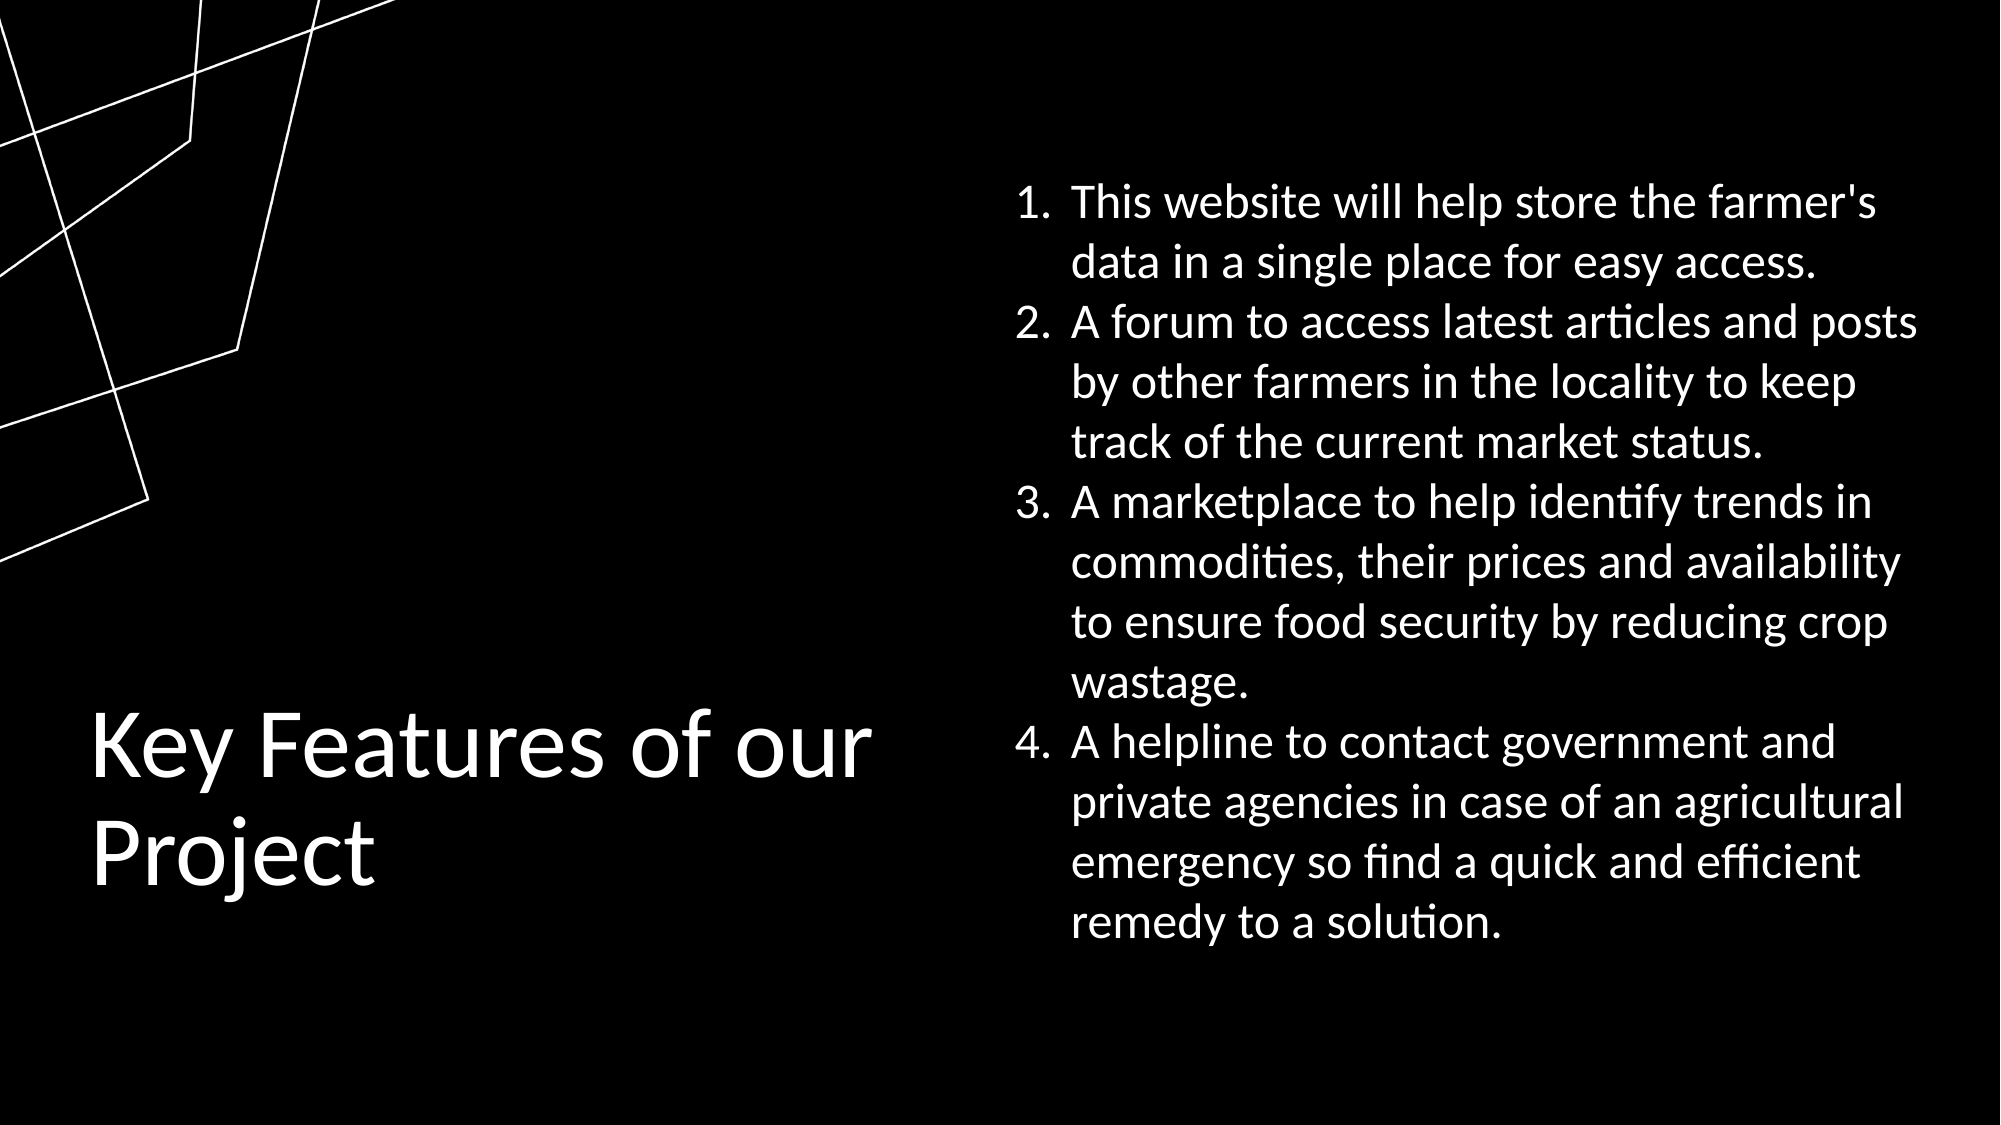

This website will help store the farmer's data in a single place for easy access.
A forum to access latest articles and posts by other farmers in the locality to keep track of the current market status.
A marketplace to help identify trends in commodities, their prices and availability to ensure food security by reducing crop wastage.
A helpline to contact government and private agencies in case of an agricultural emergency so find a quick and efficient remedy to a solution.
# Key Features of our Project